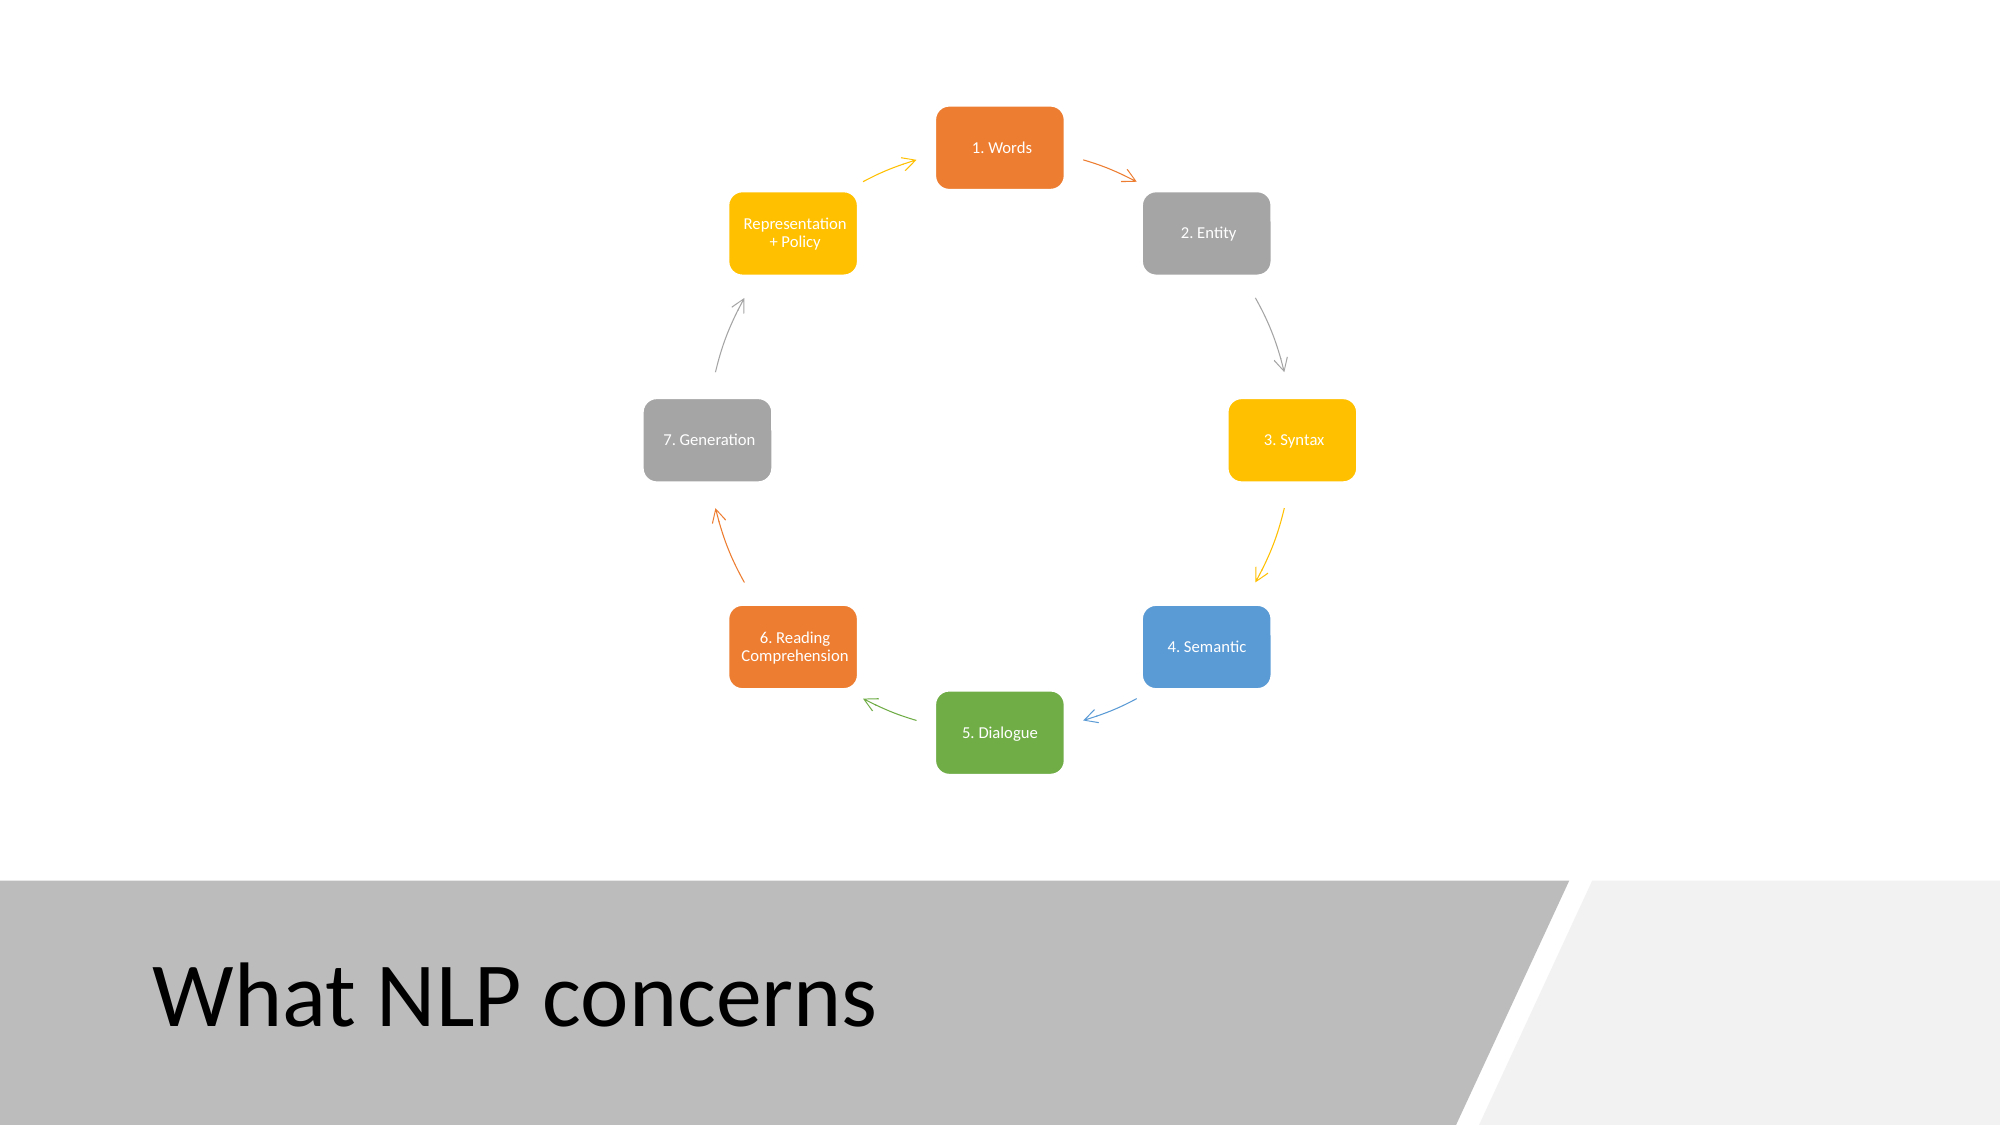

1. Words
2. Entity
3. Syntax
4. Semantic
5. Dialogue
6. Reading Comprehension
7. Generation
Representation + Policy

# What NLP concerns